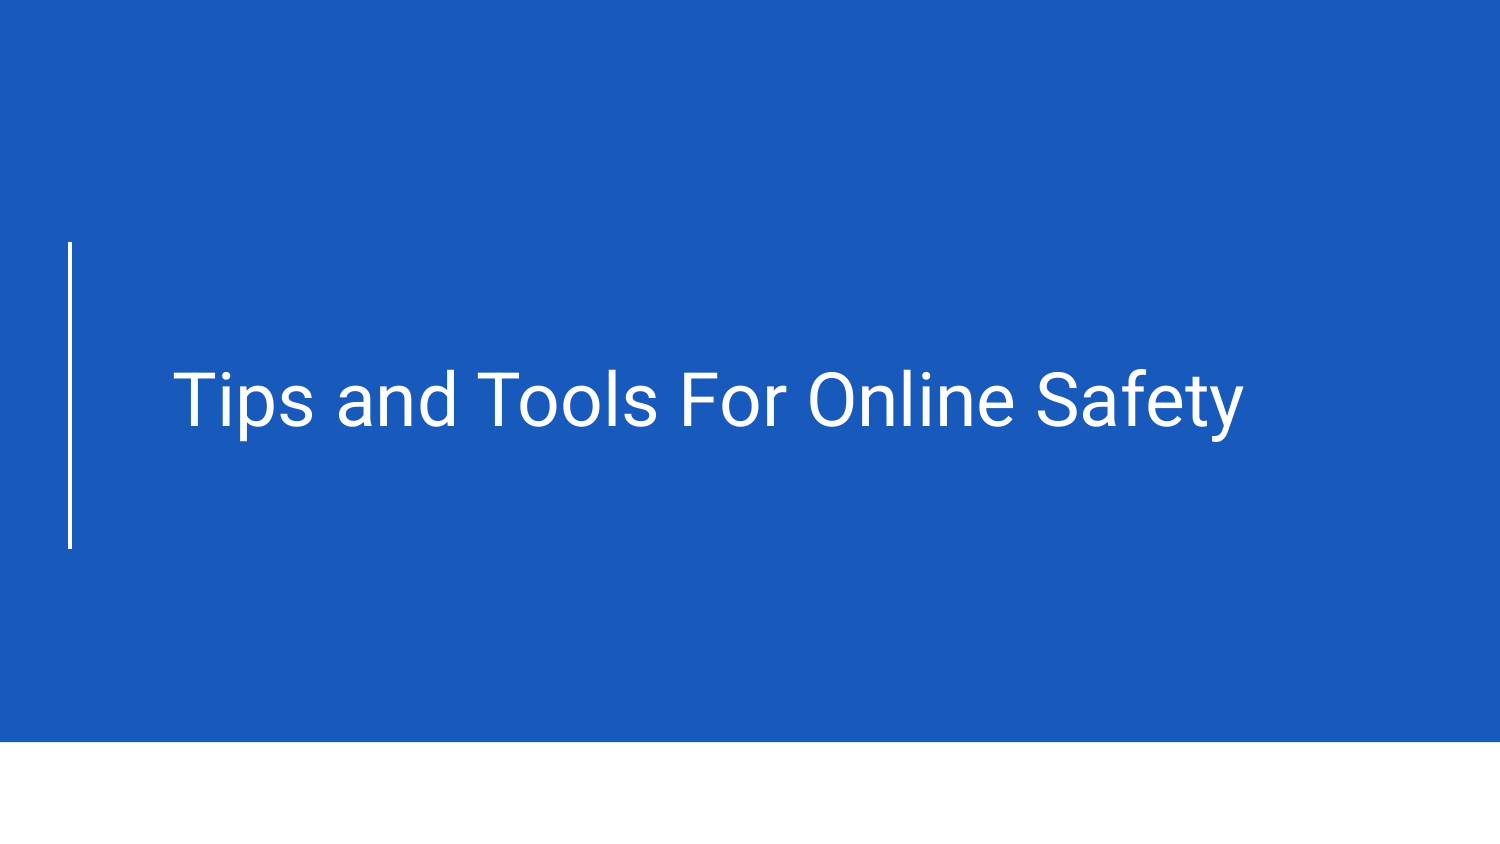

# Tips and Tools For Online Safety